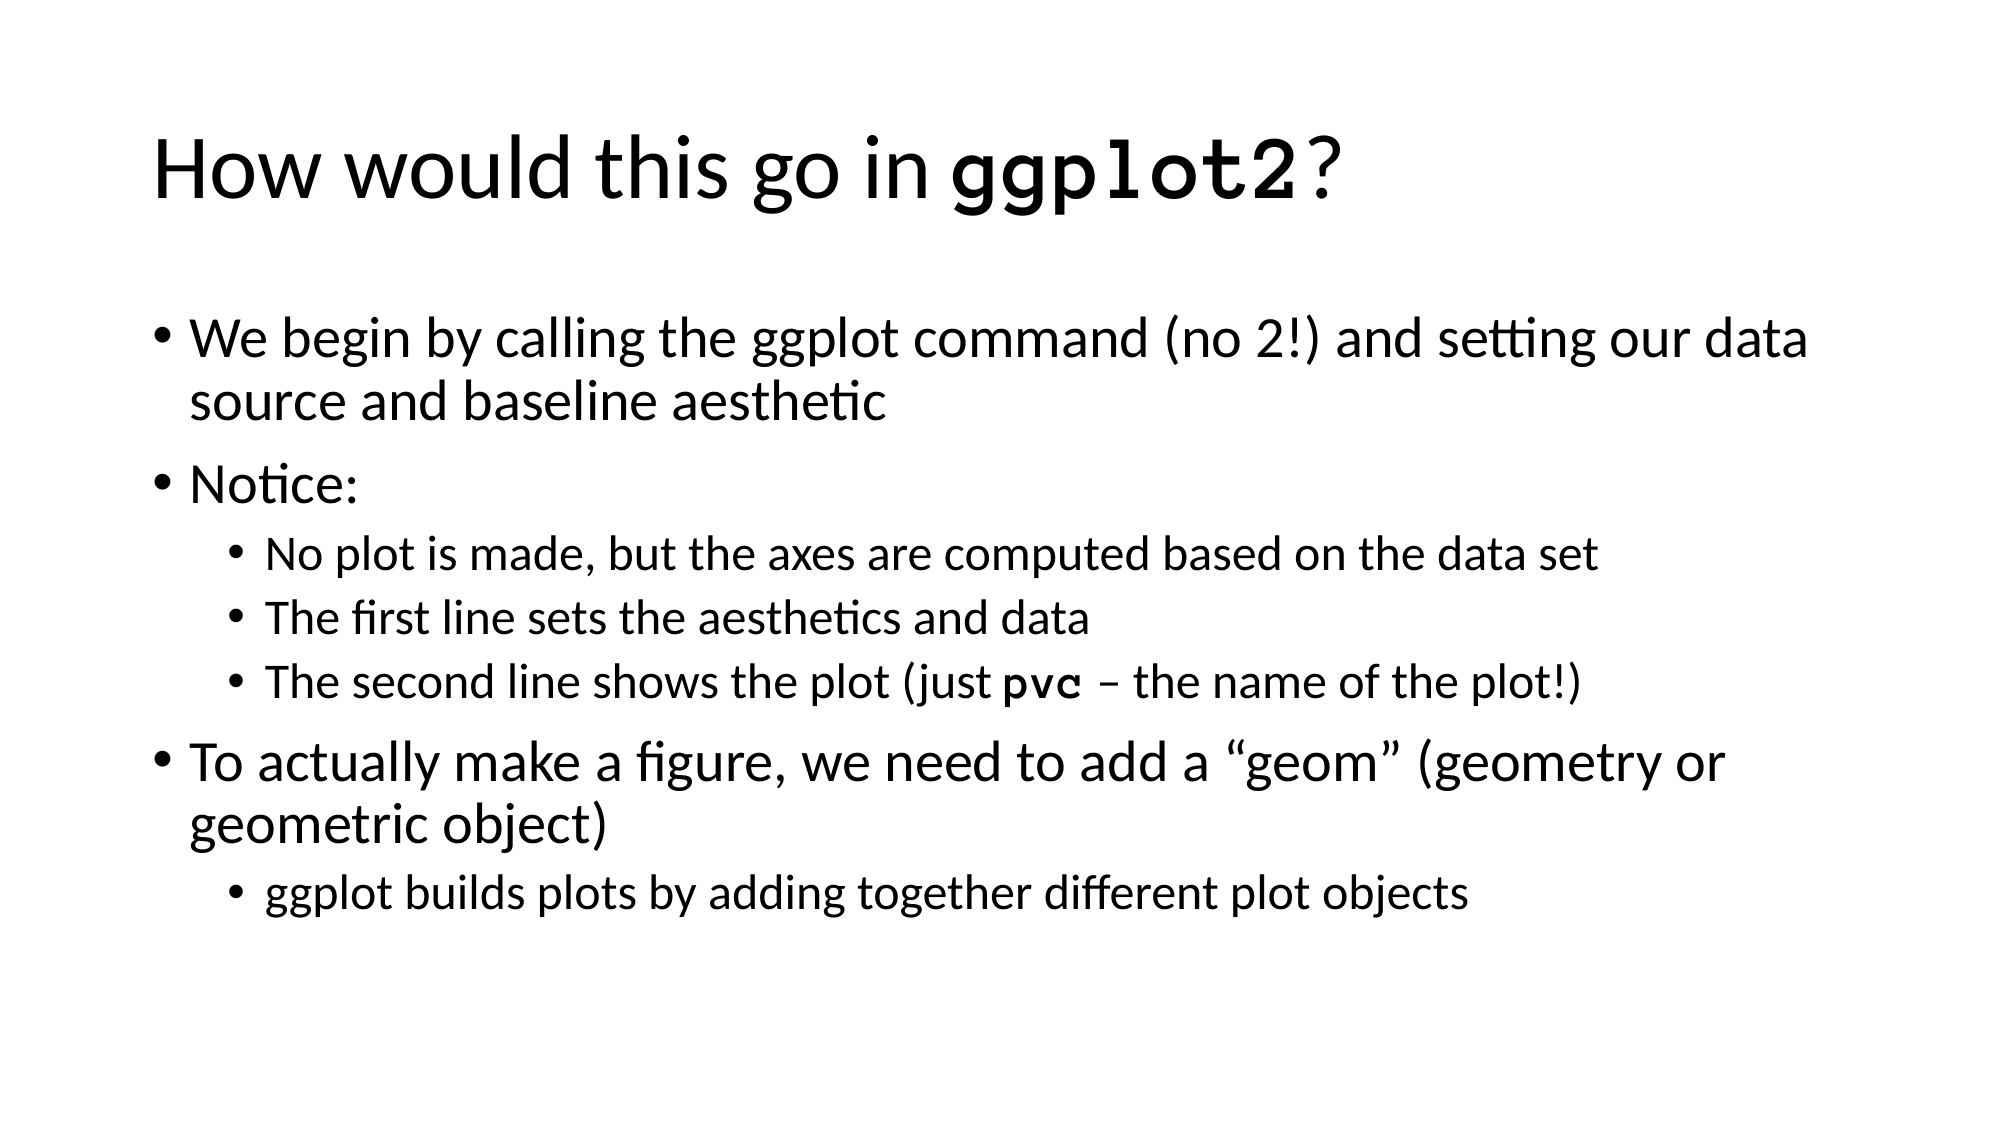

# How would this go in ggplot2?
We begin by calling the ggplot command (no 2!) and setting our data source and baseline aesthetic
Notice:
No plot is made, but the axes are computed based on the data set
The first line sets the aesthetics and data
The second line shows the plot (just pvc – the name of the plot!)
To actually make a figure, we need to add a “geom” (geometry or geometric object)
ggplot builds plots by adding together different plot objects